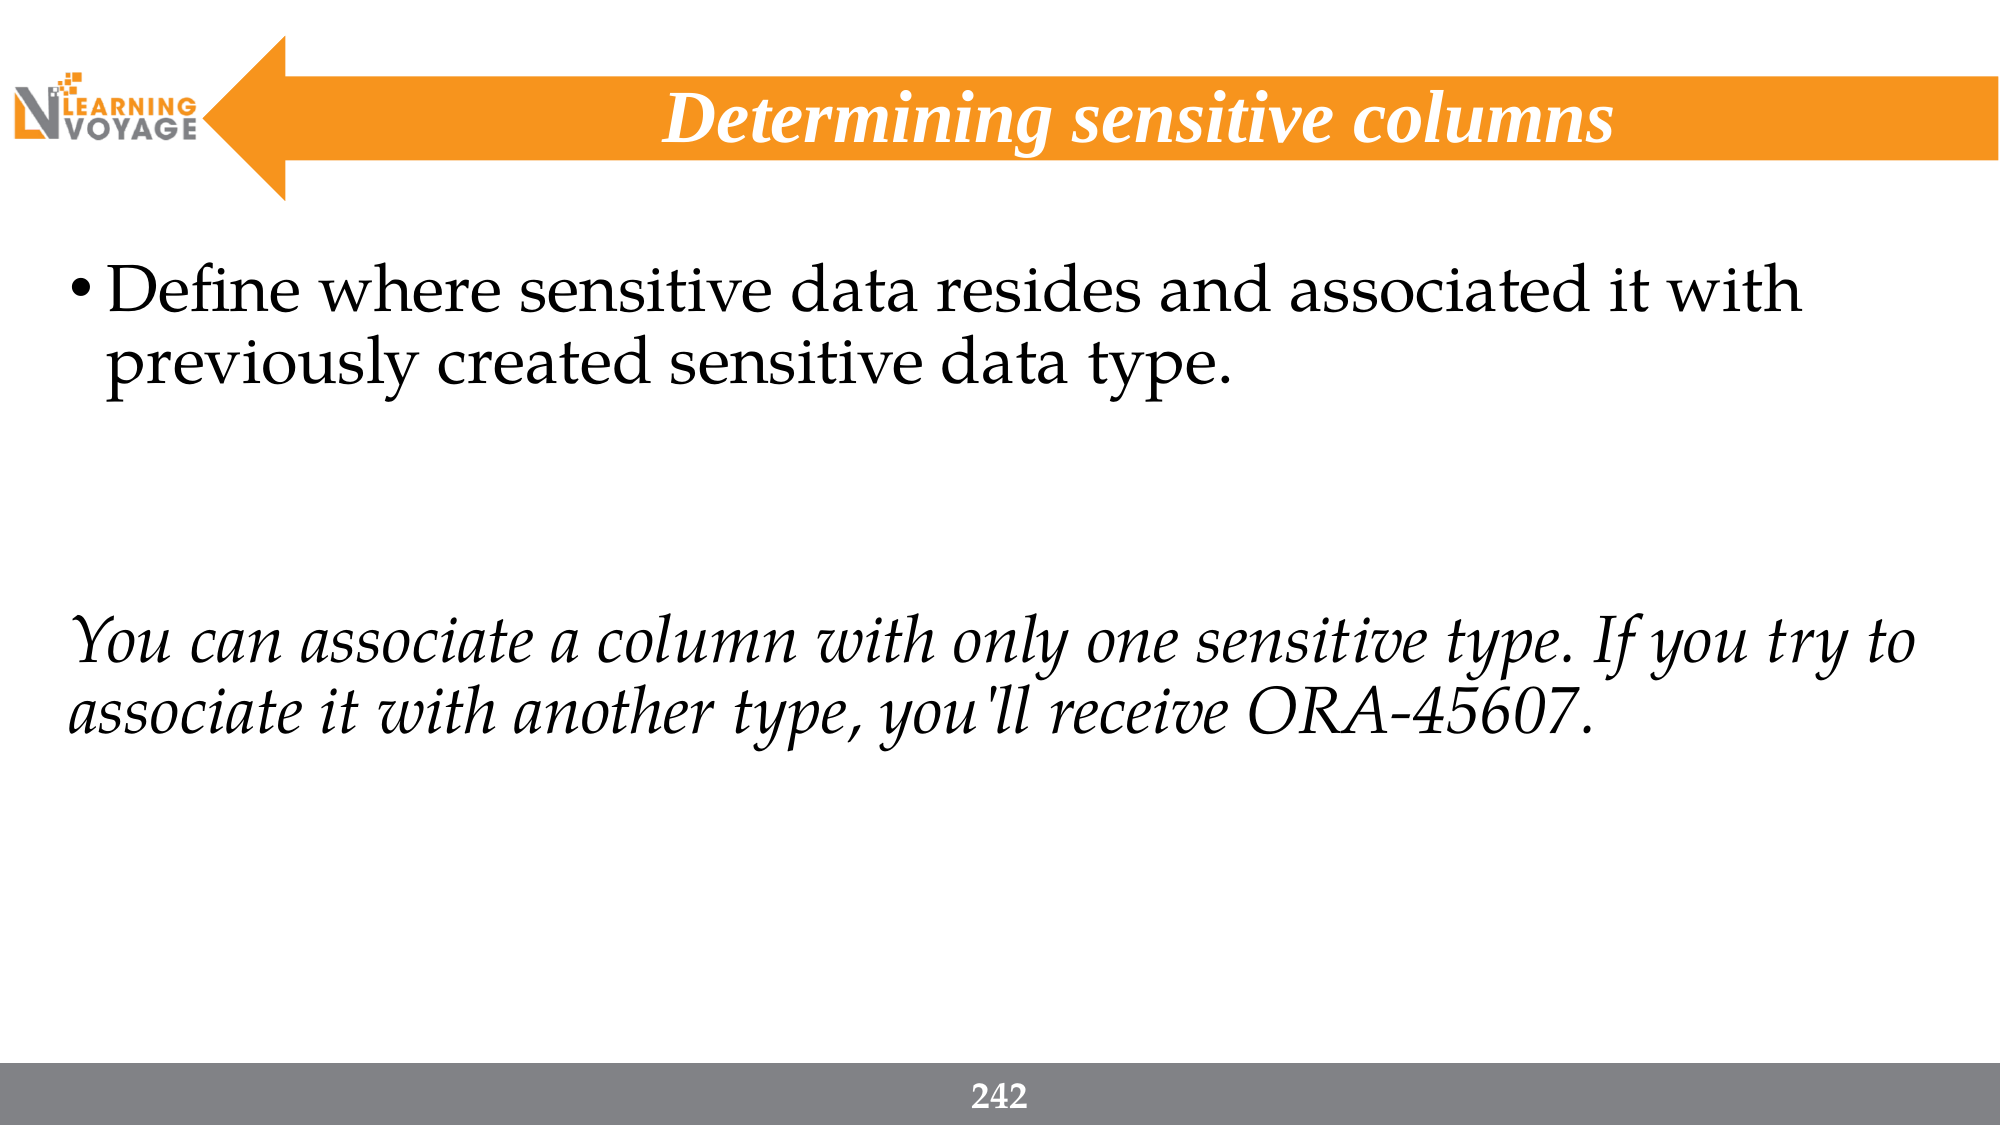

# Determining sensitive columns
Define where sensitive data resides and associated it with previously created sensitive data type.

You can associate a column with only one sensitive type. If you try to associate it with another type, you'll receive ORA-45607.

242